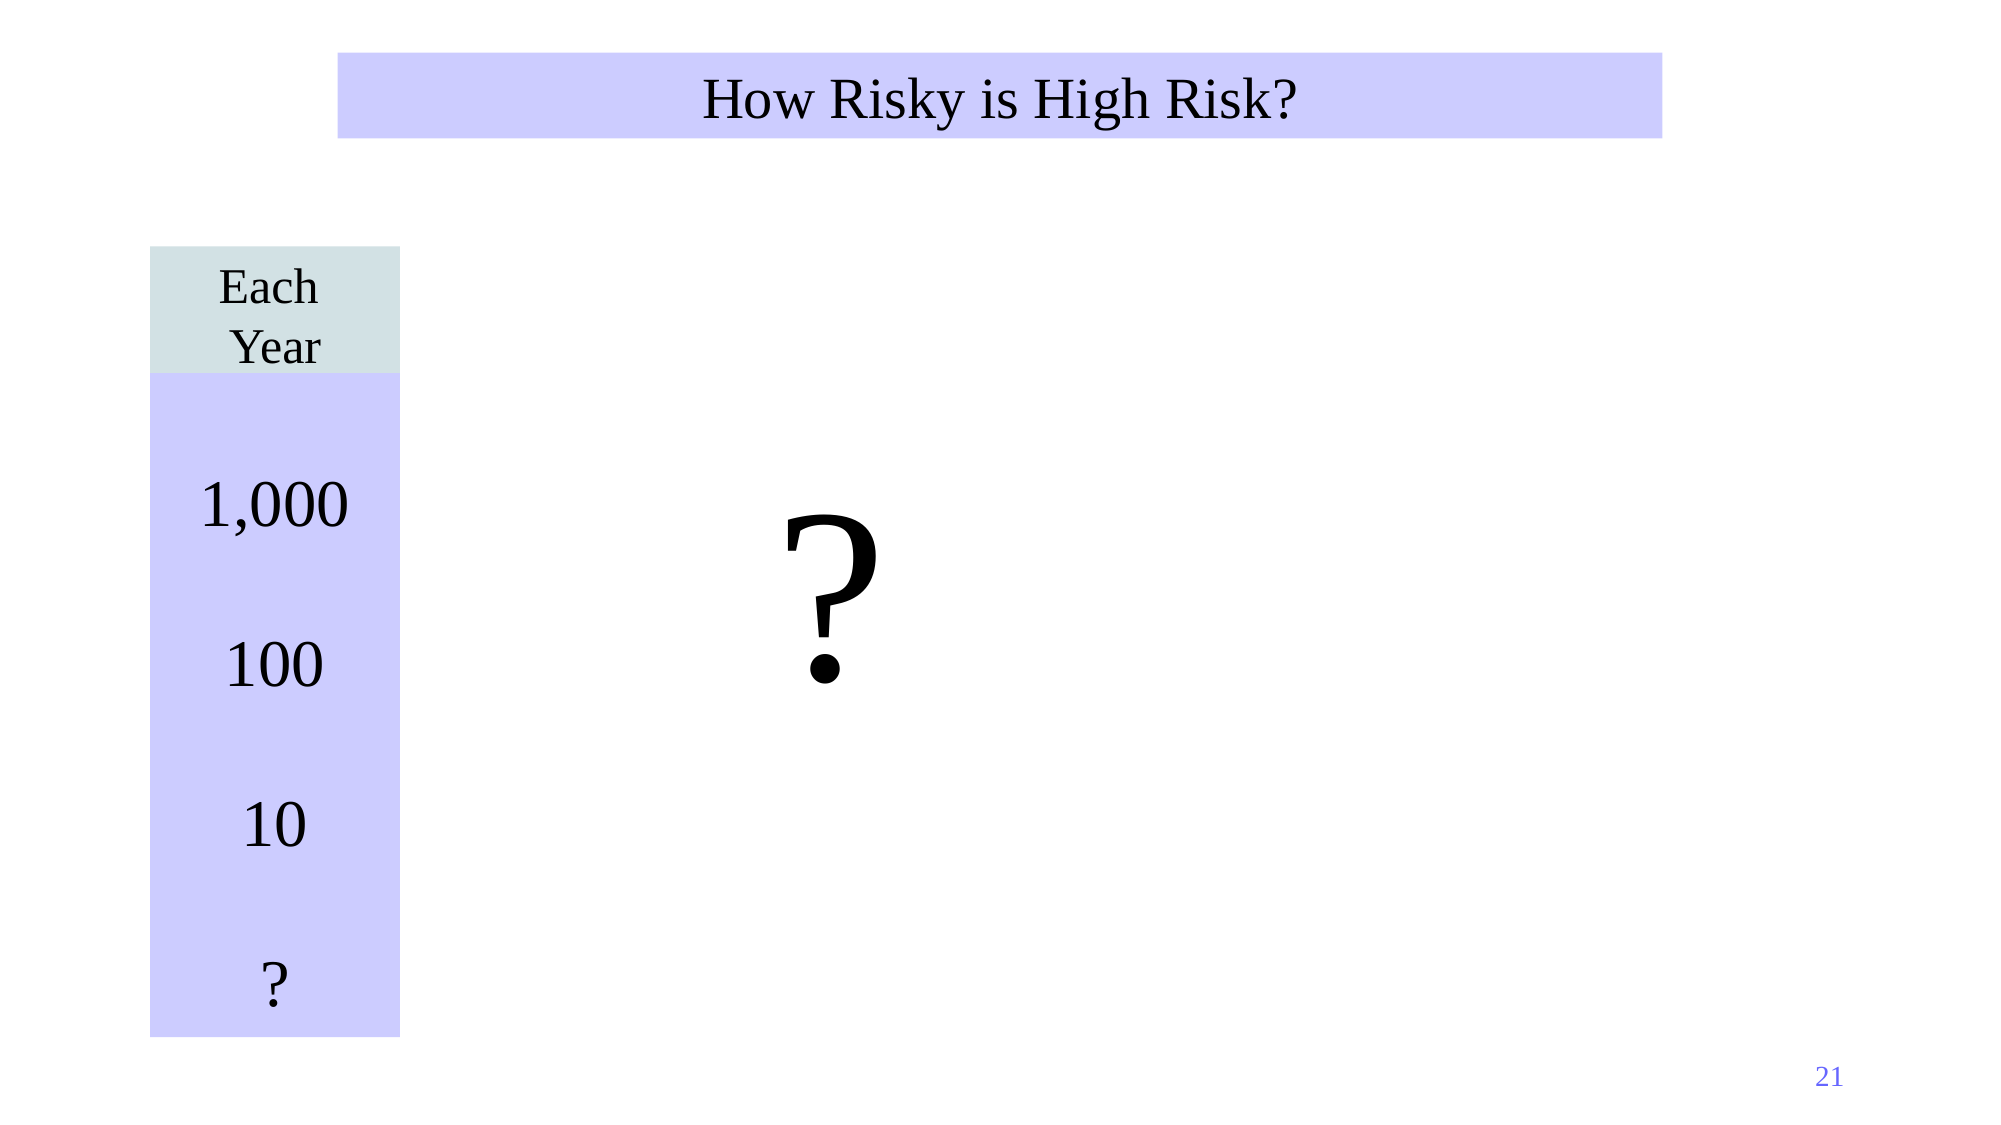

How Risky is High Risk?
Each
Year

1,000

100

10

?

?
21